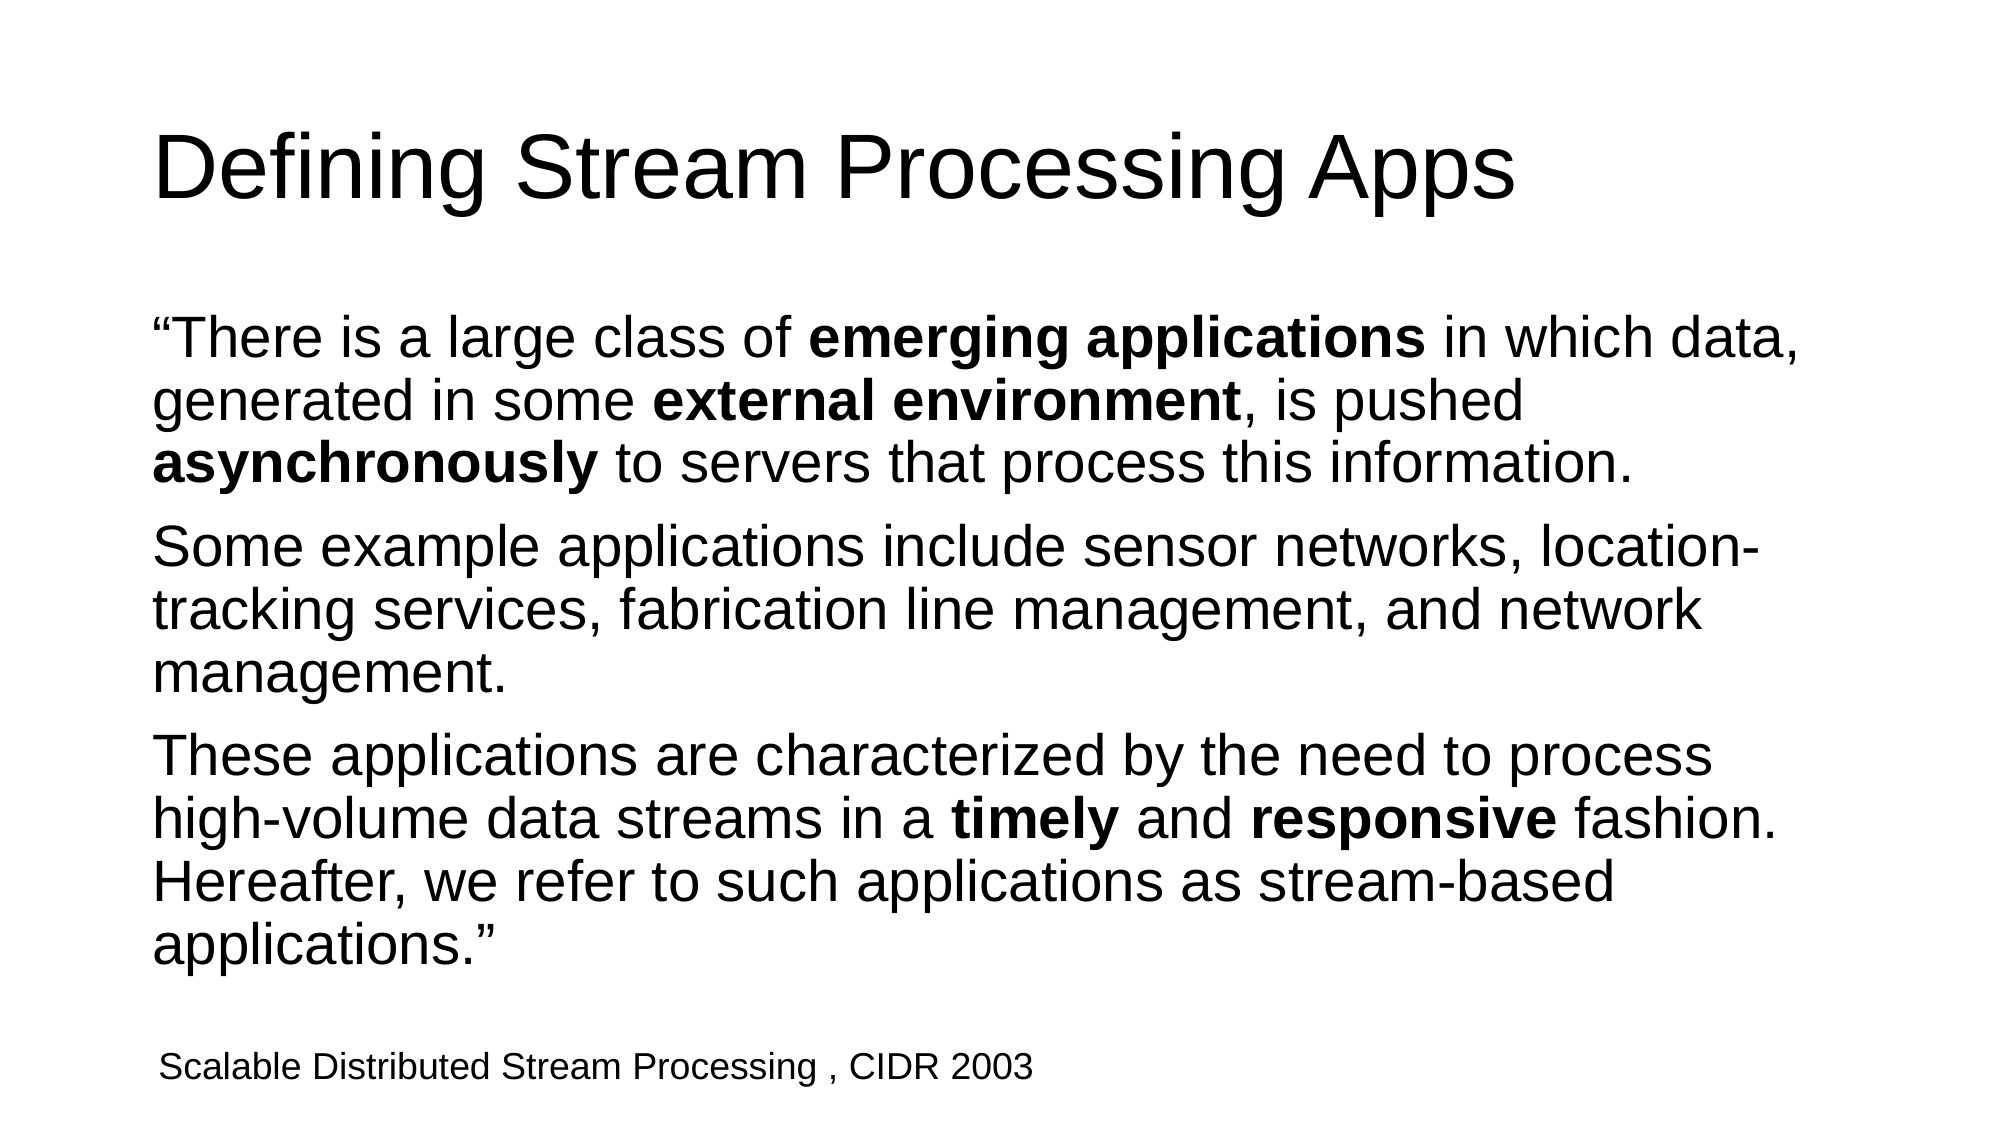

# Defining Stream Processing Apps
“There is a large class of emerging applications in which data, generated in some external environment, is pushed asynchronously to servers that process this information.
Some example applications include sensor networks, location-tracking services, fabrication line management, and network management.
These applications are characterized by the need to process high-volume data streams in a timely and responsive fashion. Hereafter, we refer to such applications as stream-based applications.”

Scalable Distributed Stream Processing , CIDR 2003